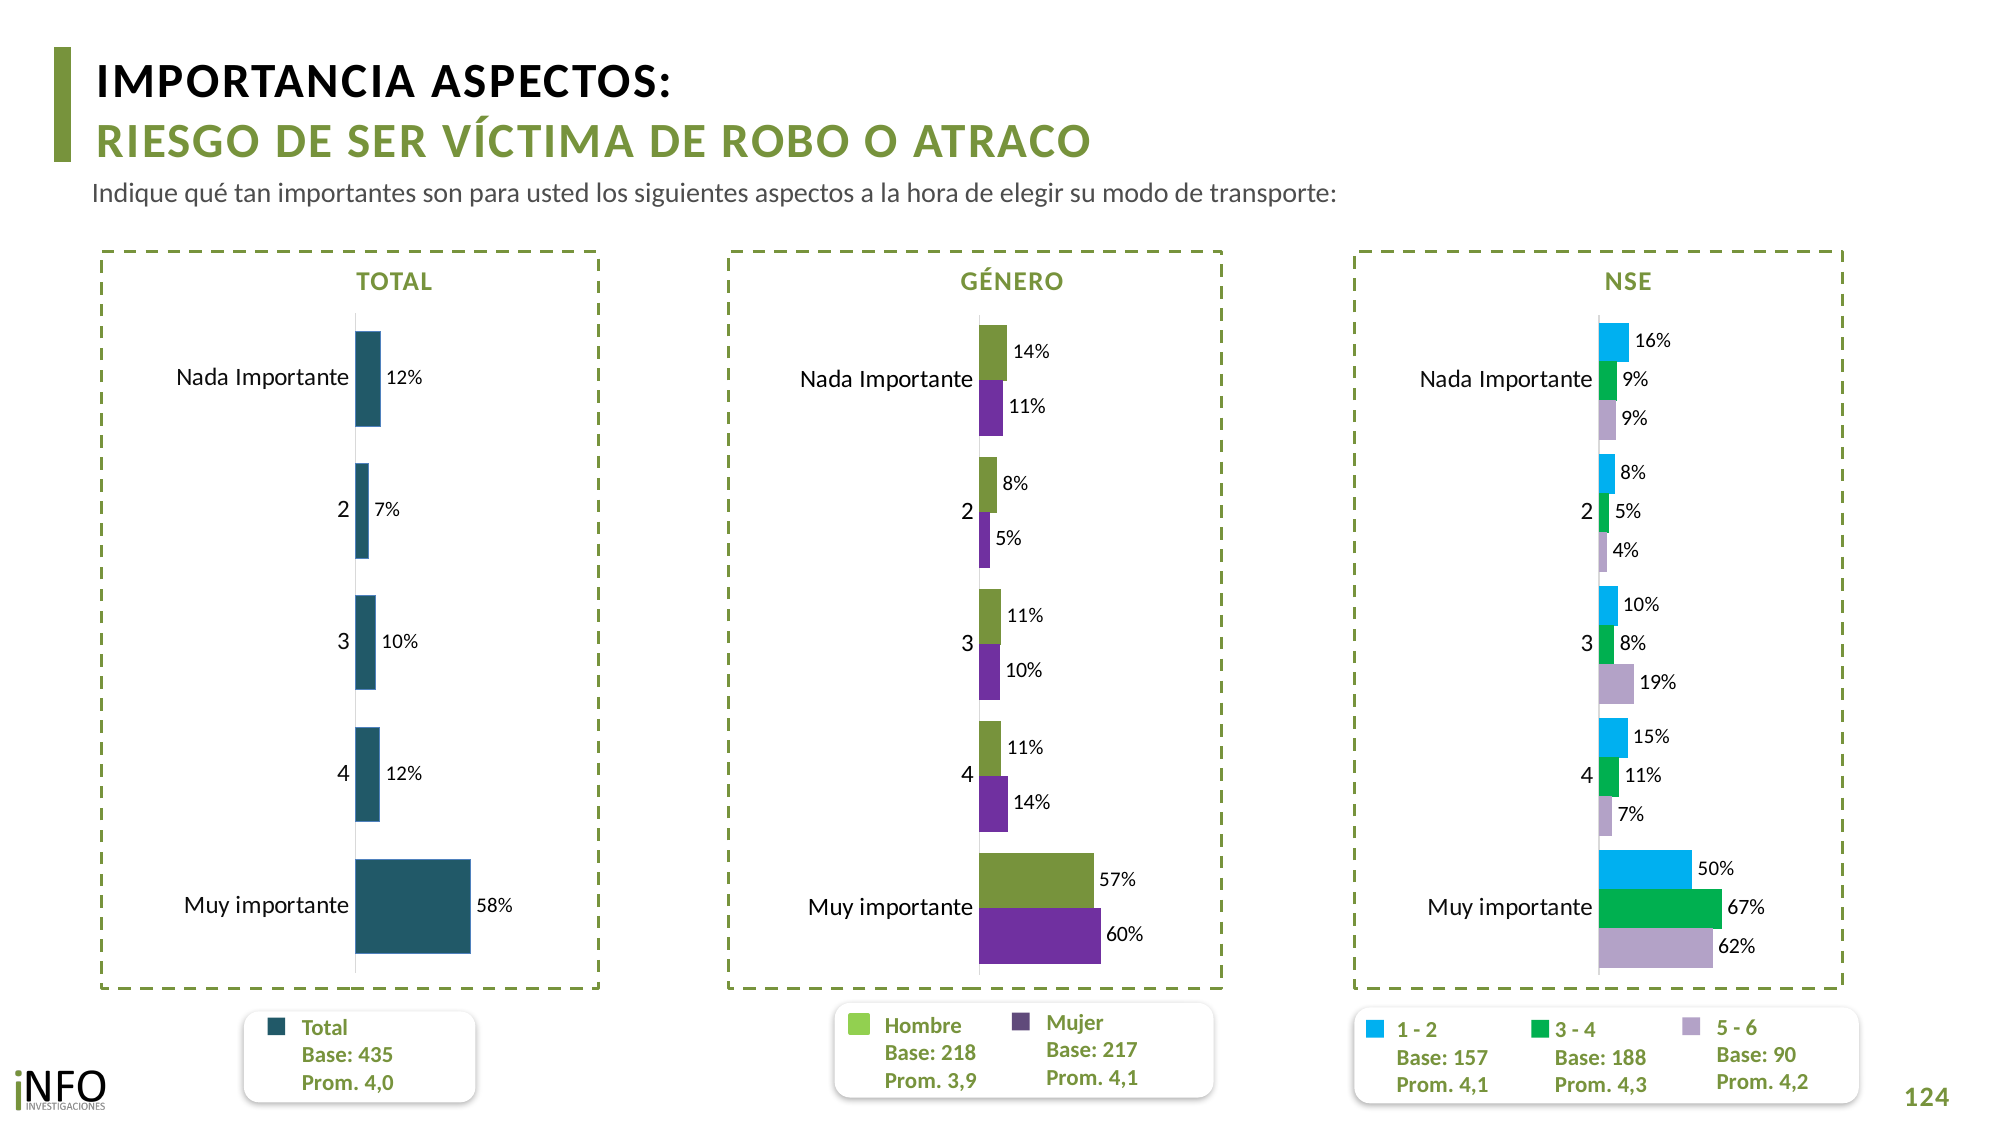

IMPORTANCIA ASPECTOS:
RIESGO DE SER VÍCTIMA DE ROBO O ATRACO

Indique qué tan importantes son para usted los siguientes aspectos a la hora de elegir su modo de transporte:

TOTAL
GÉNERO
NSE

### Chart

| Category | Total |
|---|---|
| Nada Importante | 0.12463345767624161 |
| 2 | 0.06573476067908968 |
| 3 | 0.10187691503665003 |
| 4 | 0.12300561681881957 |
| Muy importante | 0.5847492497891951 |

### Chart

| Category | Hombre | Mujer |
|---|---|---|
| Nada Importante | 0.1365802258962471 | 0.11456509923869271 |
| 2 | 0.08469946918929207 | 0.049751904108337595 |
| 3 | 0.10600606188246854 | 0.09839700065986037 |
| 4 | 0.10652538339419125 | 0.1368946363593349 |
| Muy importante | 0.566188859637801 | 0.6003913596337743 |

### Chart

| Category | 1 - 2 | 3 - 4 | 5 - 6 |
|---|---|---|---|
| Nada Importante | 0.16167496230778988 | 0.0927358679959725 | 0.08837798909096593 |
| 2 | 0.08342341809271955 | 0.05295163525664217 | 0.04040616049835364 |
| 3 | 0.09788483699896461 | 0.08074650663836919 | 0.1861888026283916 |
| 4 | 0.1521714570642538 | 0.10565900279086612 | 0.06903294511693359 |
| Muy importante | 0.5048453255362718 | 0.6679069873181475 | 0.6159941026653553 |
Mujer
Base: 217
Prom. 4,1

Hombre
Base: 218
Prom. 3,9

5 - 6
Base: 90
Prom. 4,2

1 - 2
Base: 157
Prom. 4,1
3 - 4
Base: 188
Prom. 4,3

Total
Base: 435
Prom. 4,0

124